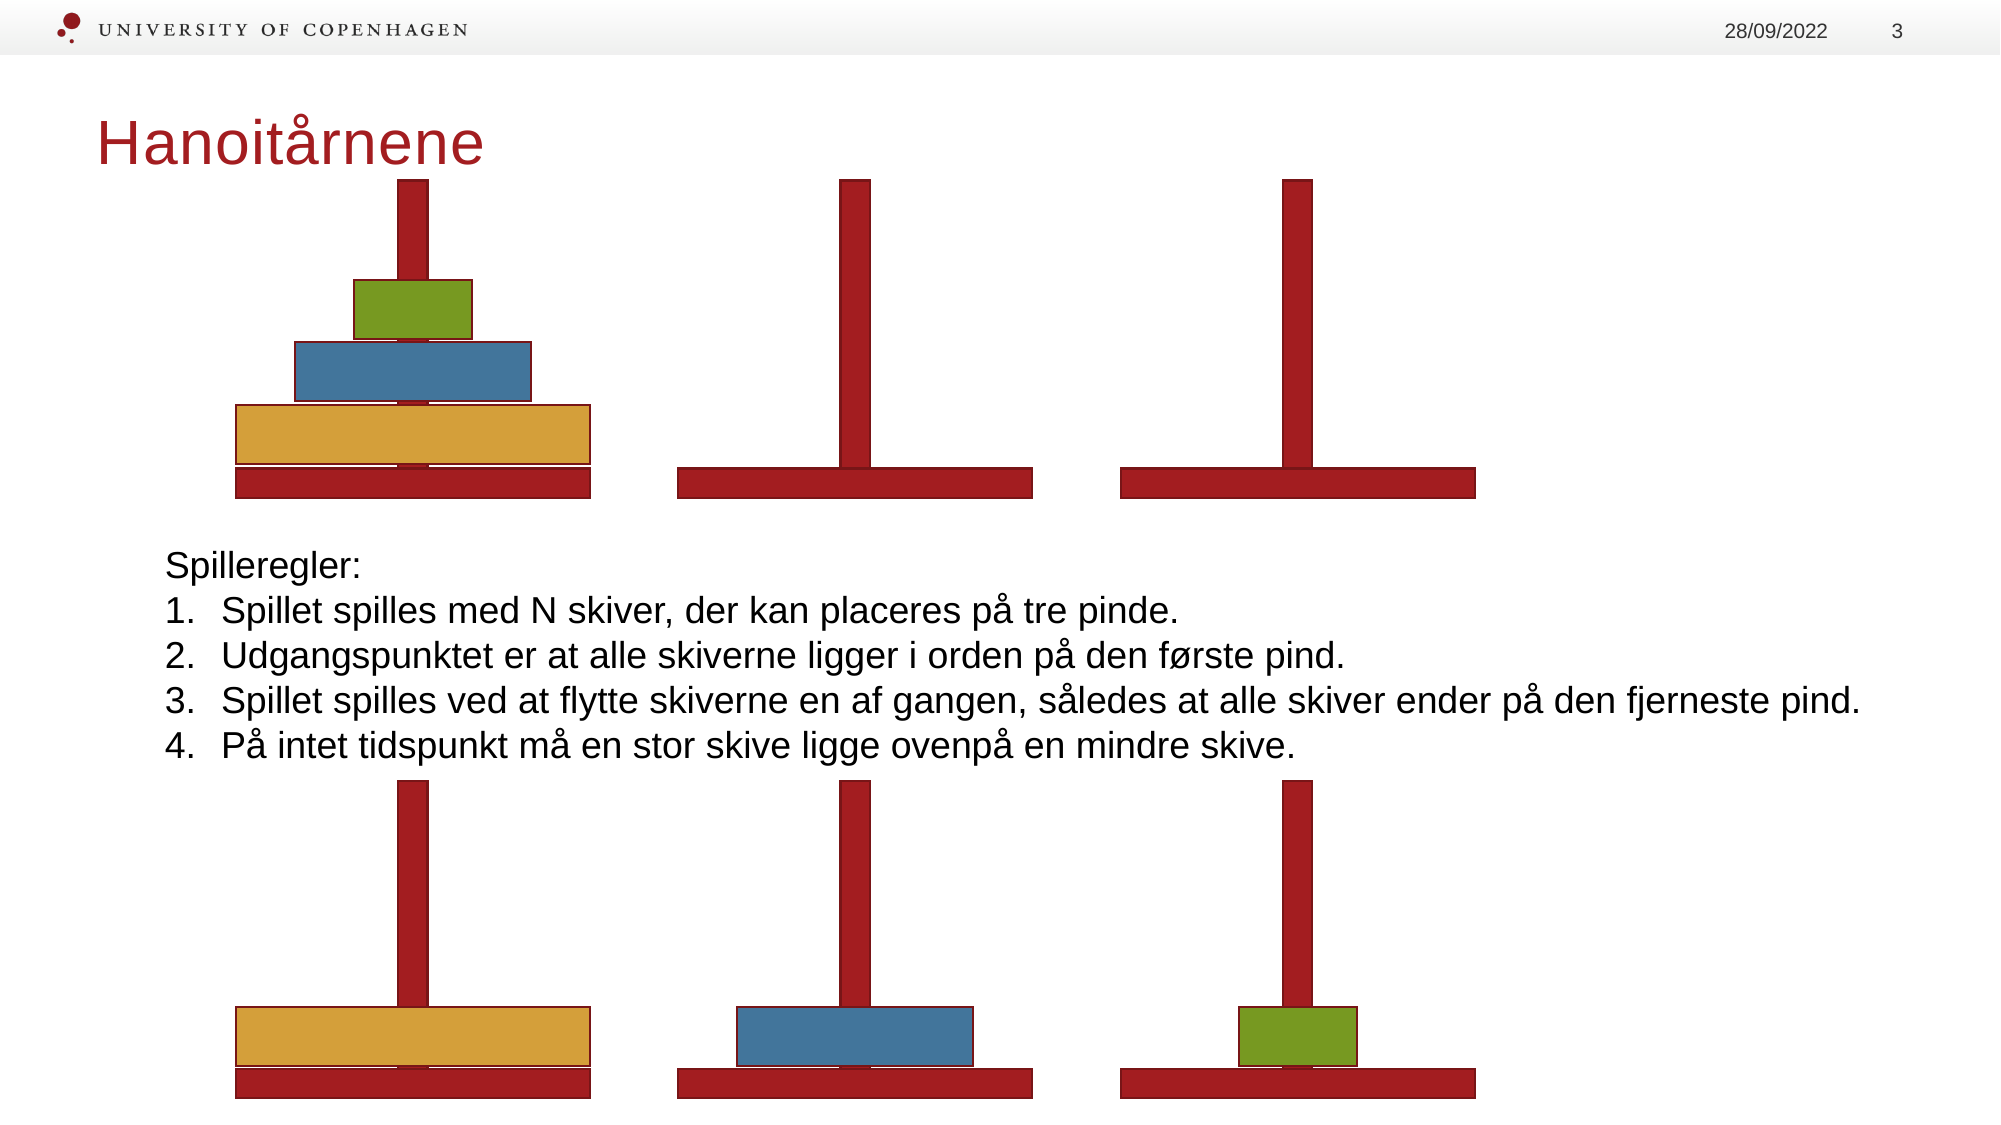

28/09/2022
3
# Hanoitårnene

Spilleregler:
Spillet spilles med N skiver, der kan placeres på tre pinde.
Udgangspunktet er at alle skiverne ligger i orden på den første pind.
Spillet spilles ved at flytte skiverne en af gangen, således at alle skiver ender på den fjerneste pind.
På intet tidspunkt må en stor skive ligge ovenpå en mindre skive.